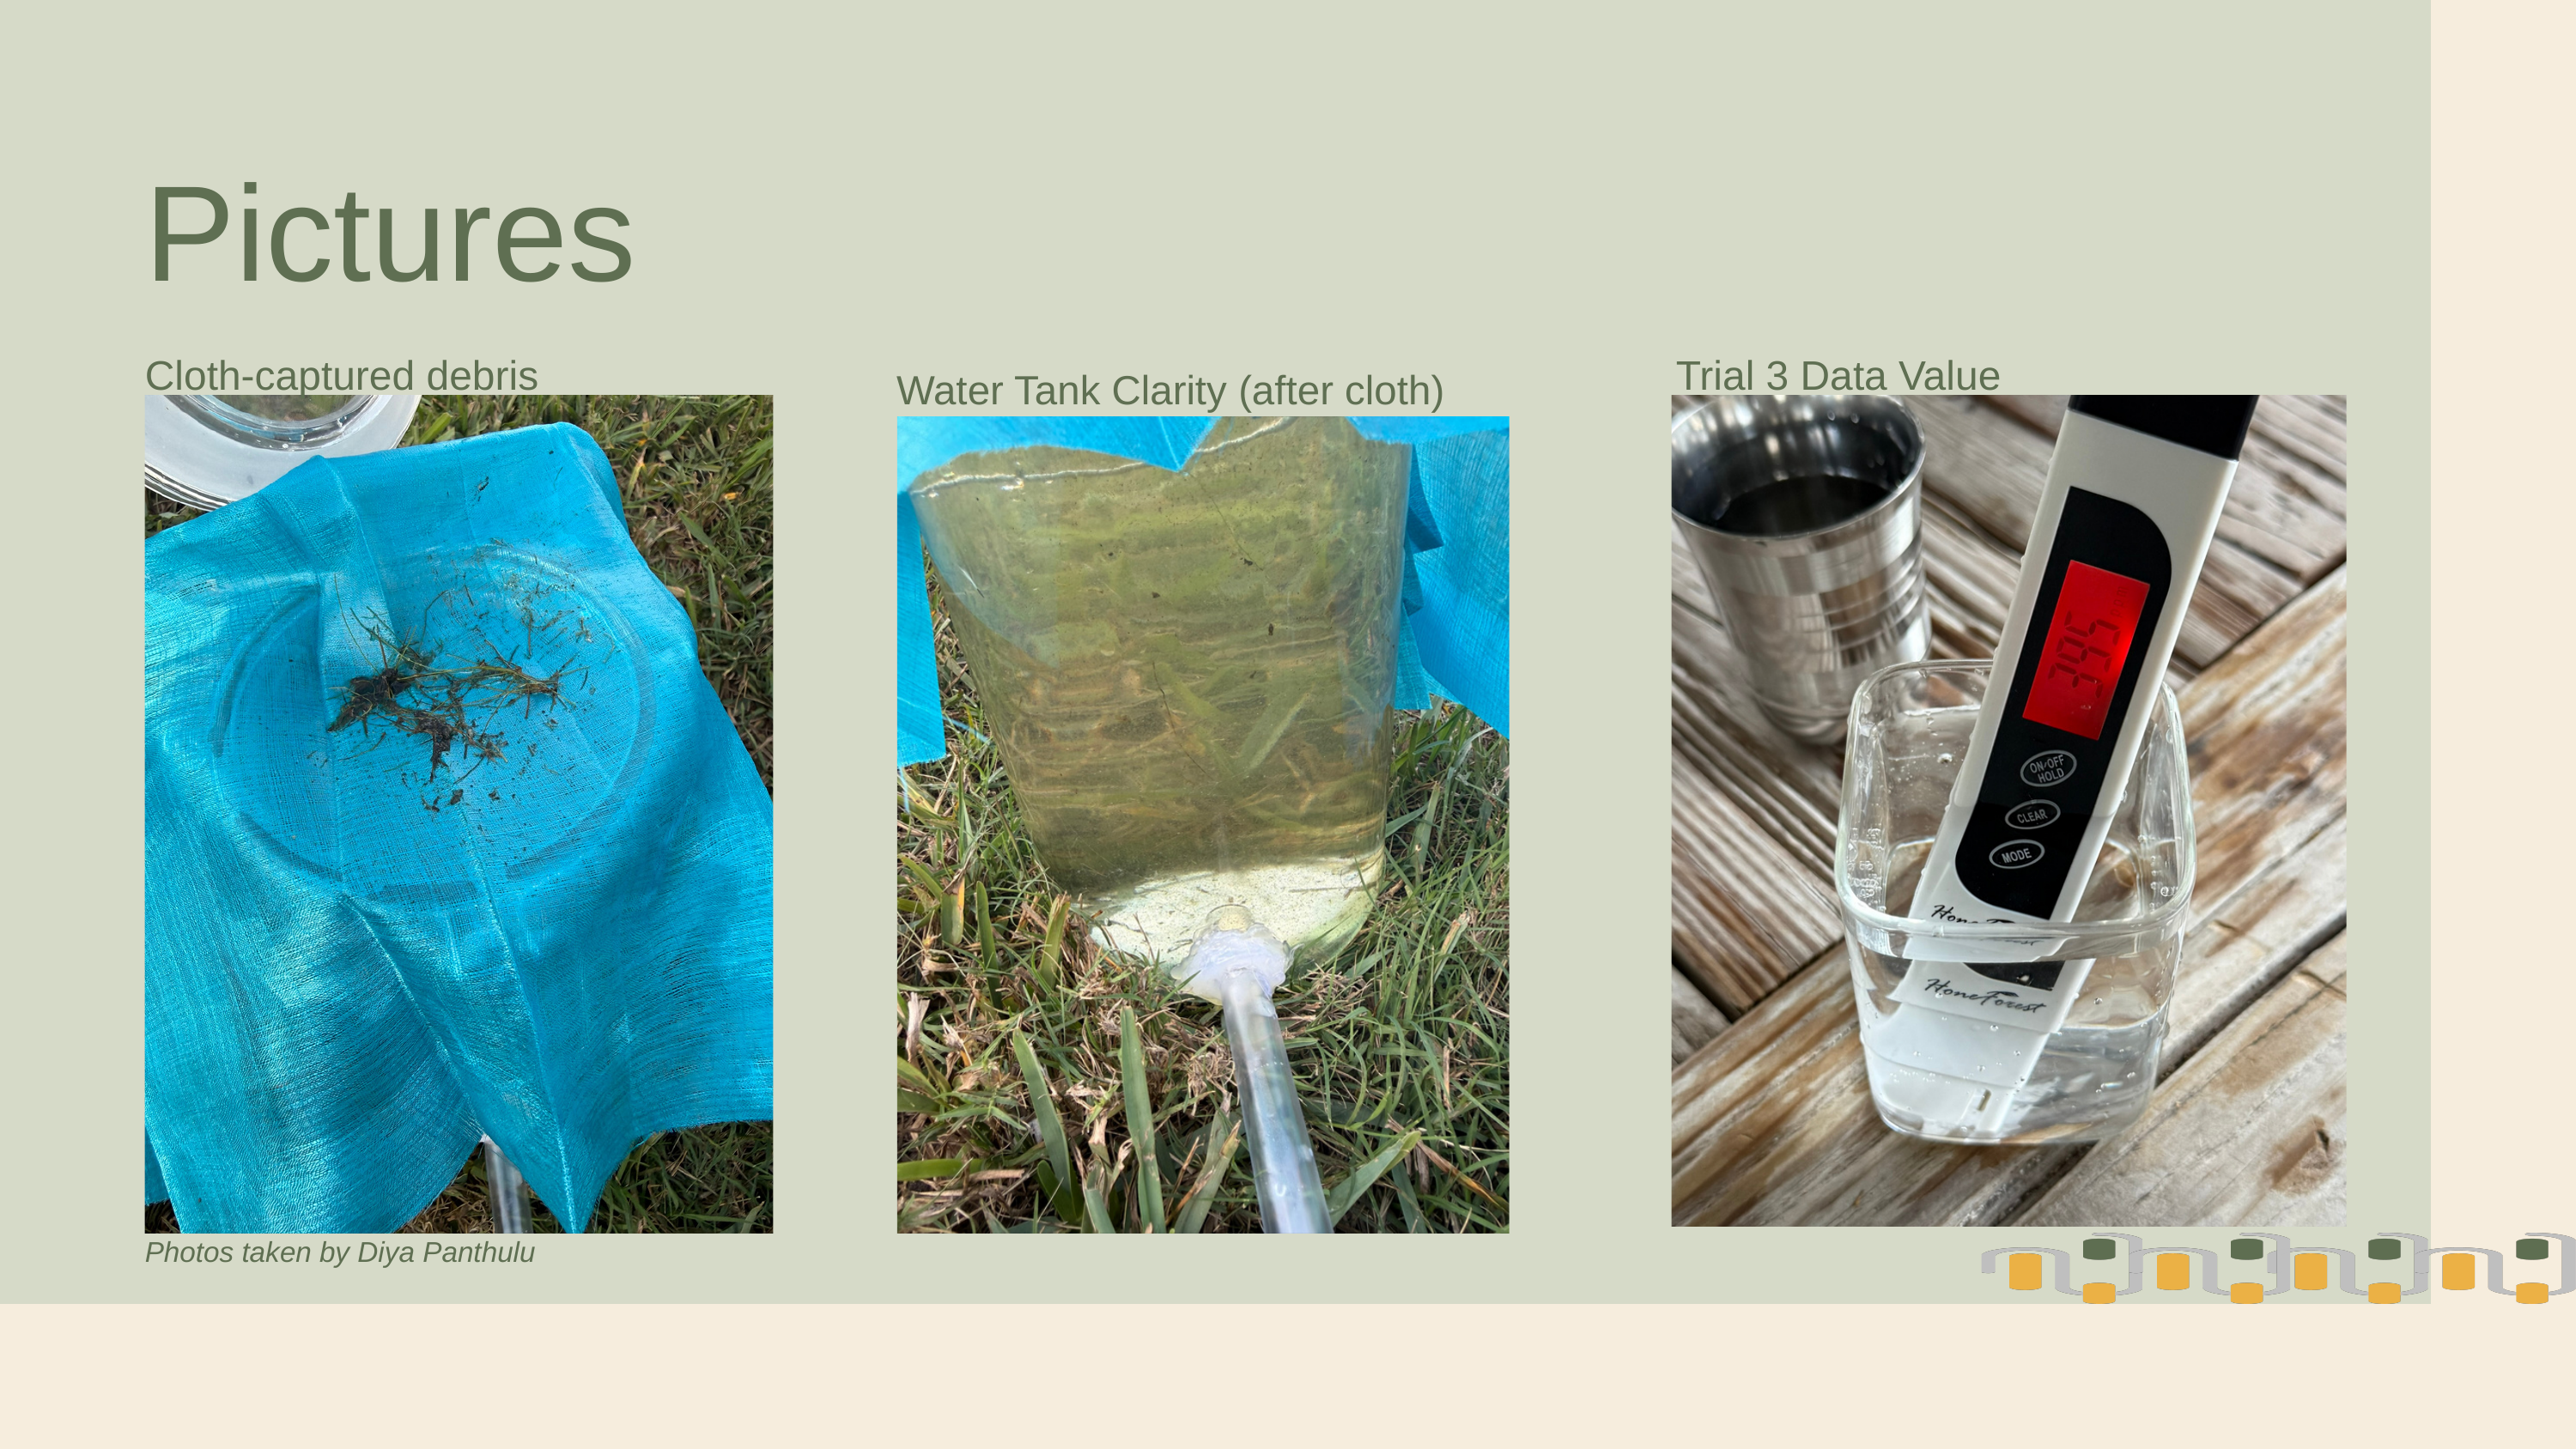

Pictures
Cloth-captured debris
Trial 3 Data Value
Water Tank Clarity (after cloth)

Photos taken by Diya Panthulu